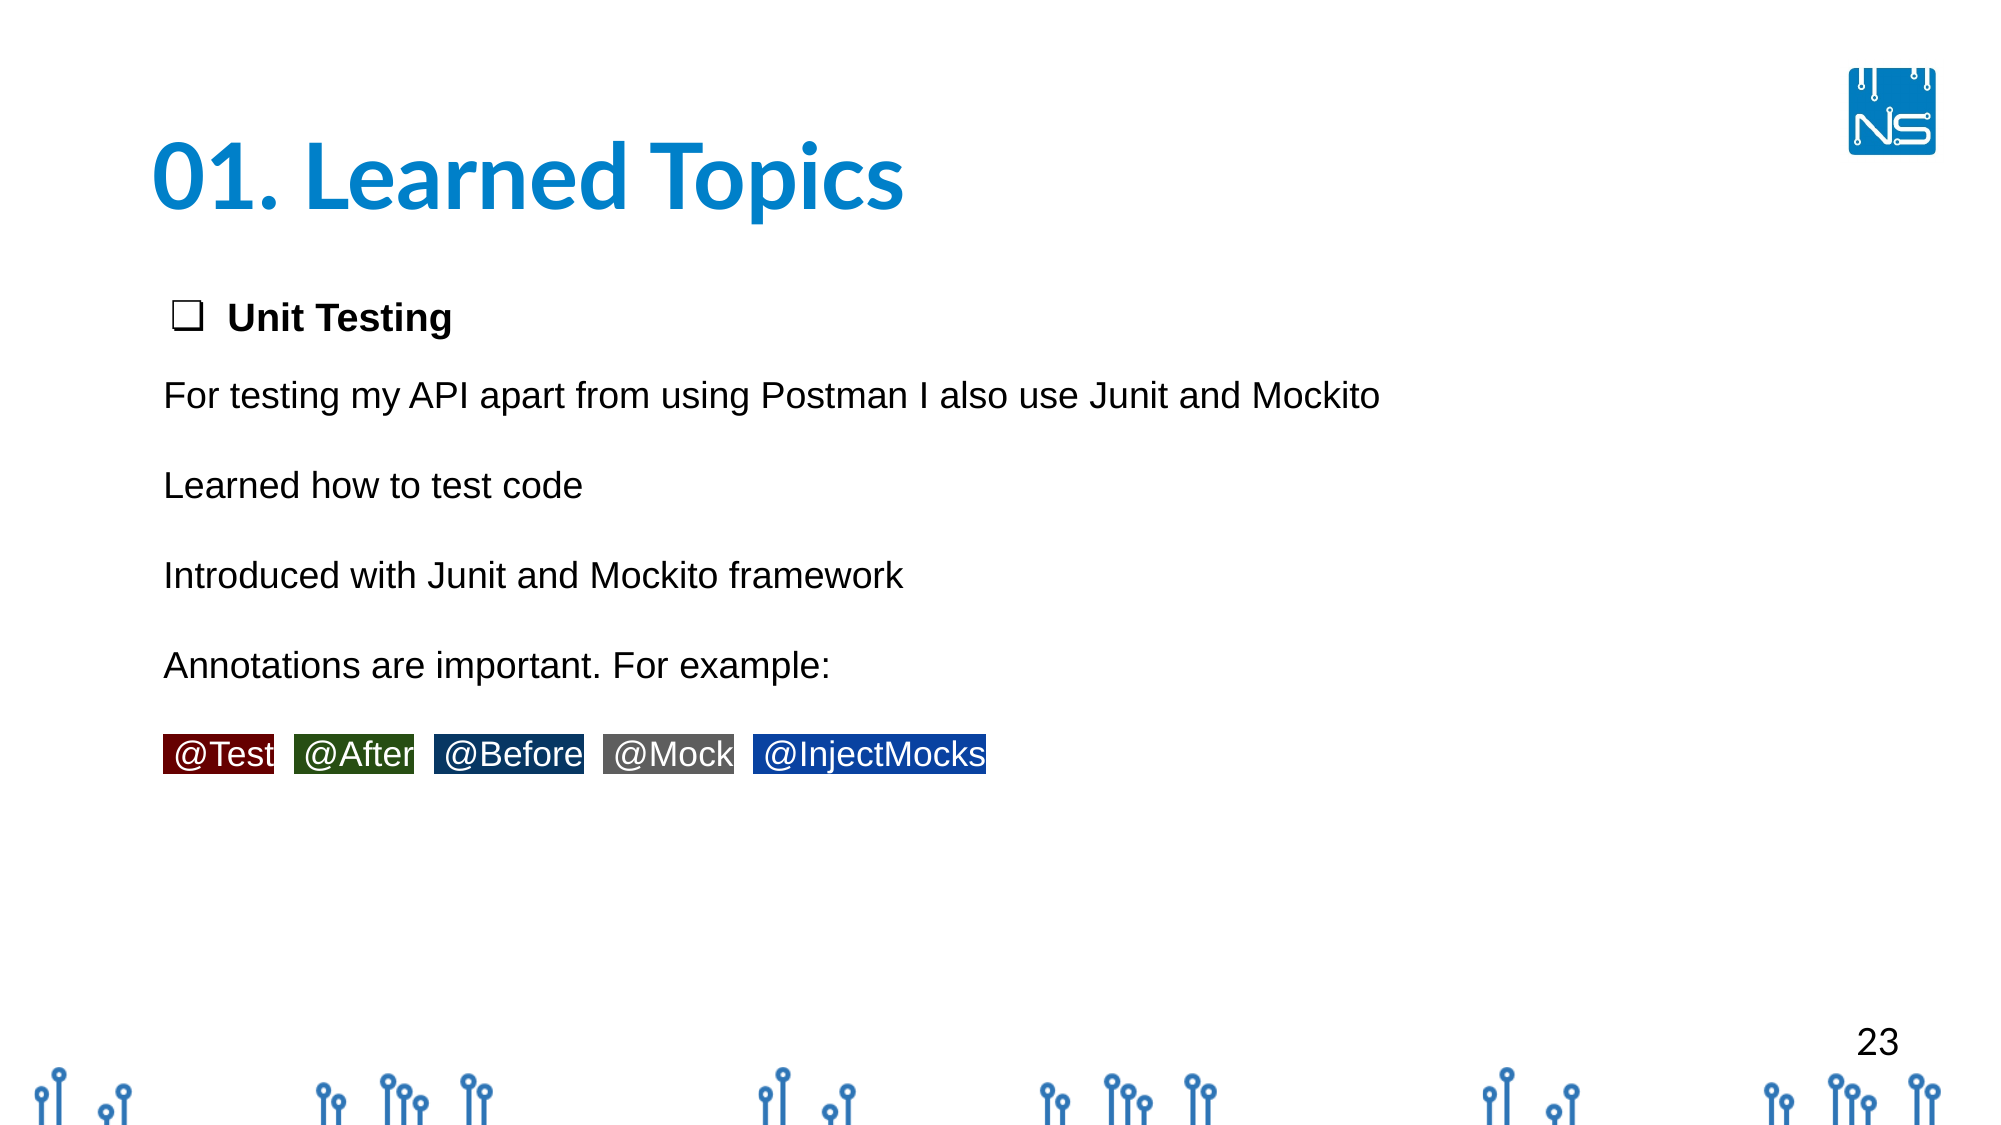

# 01. Learned Topics
Unit Testing
For testing my API apart from using Postman I also use Junit and Mockito

Learned how to test code

Introduced with Junit and Mockito framework

Annotations are important. For example:

 @Test   @After   @Before   @Mock   @InjectMocks
23